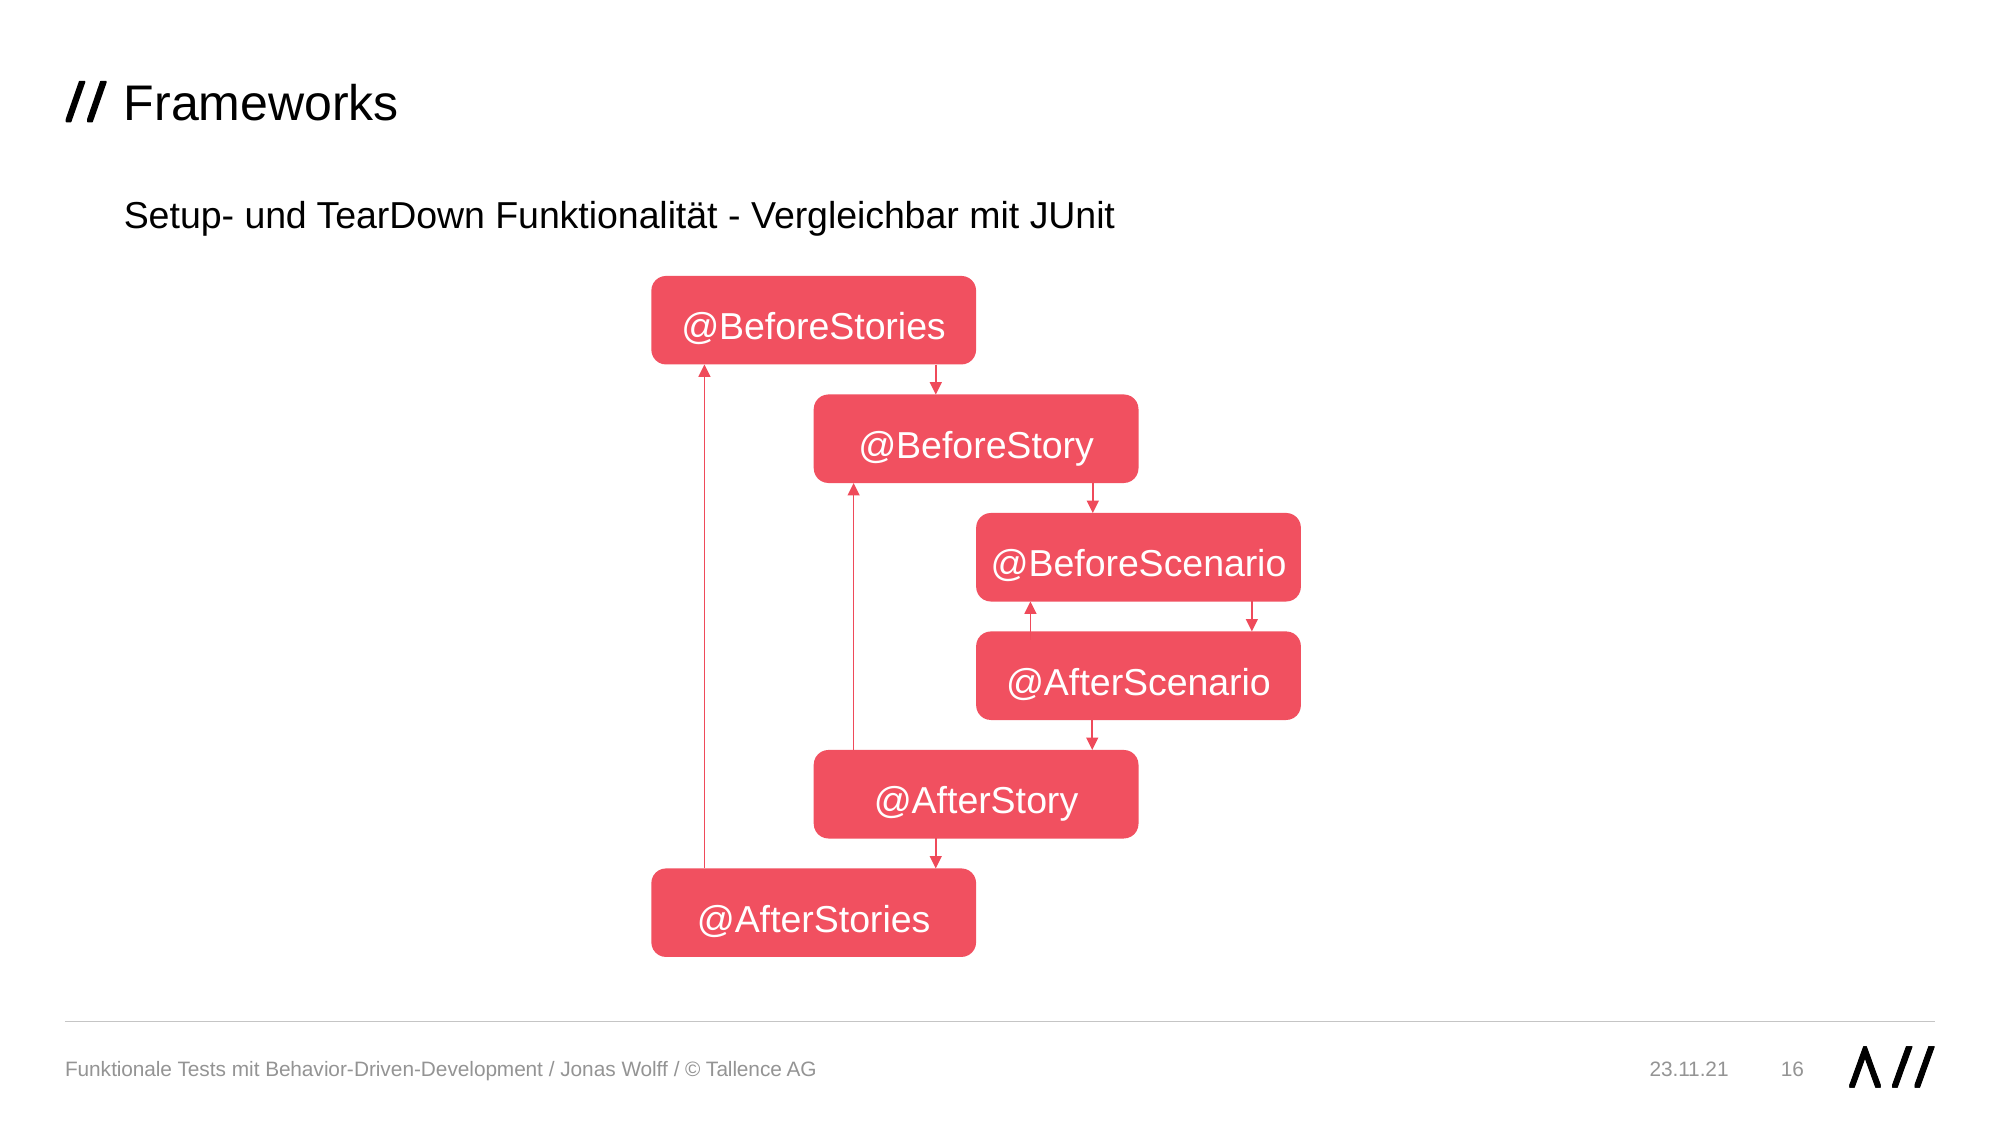

# Frameworks
Setup- und TearDown Funktionalität - Vergleichbar mit JUnit

@BeforeStories
@BeforeStory
@BeforeScenario
@AfterScenario
@AfterStory
@AfterStories
Funktionale Tests mit Behavior-Driven-Development / Jonas Wolff / © Tallence AG
16
23.11.21